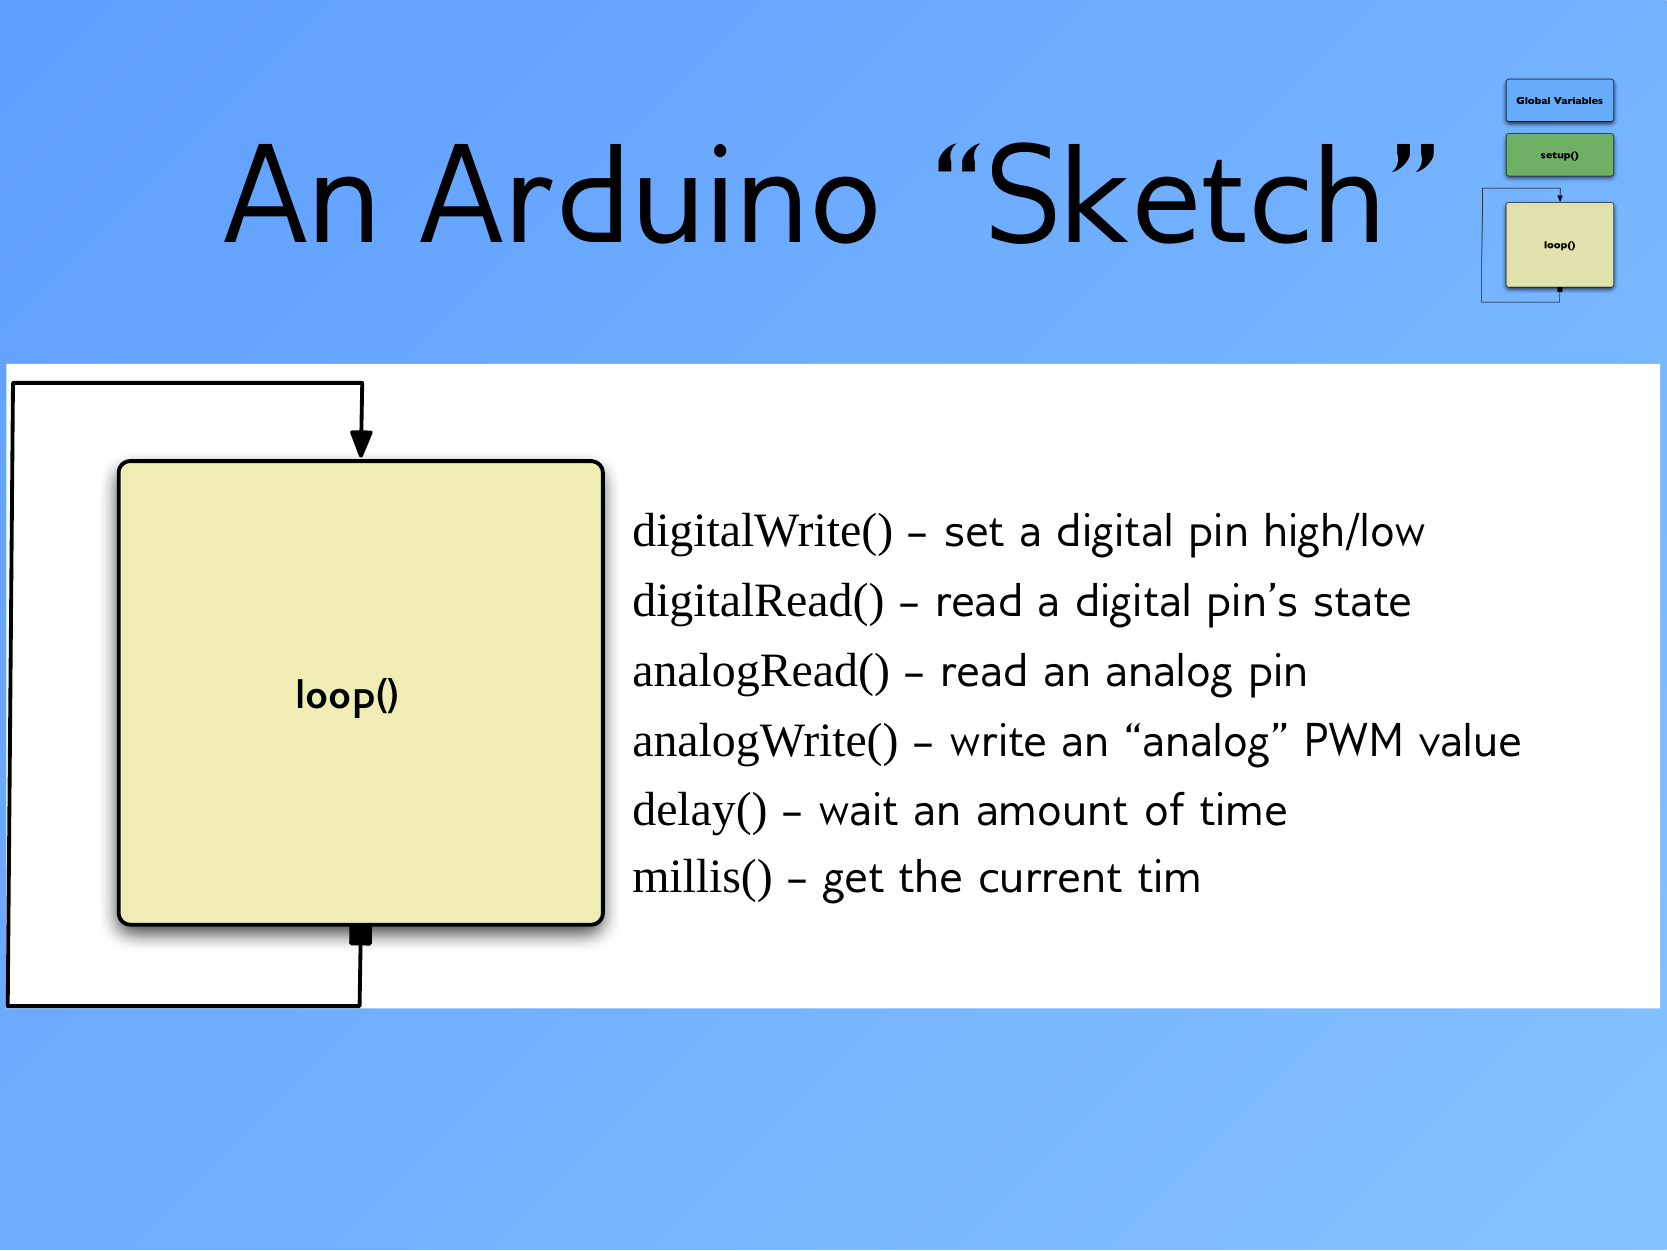

An
Arduino
“Sketch”

digitalWrite() – set a digital pin high/low
digitalRead() – read a digital pin’s state
analogRead() – read an analog pin
analogWrite() – write an “analog” PWM value
delay() – wait an amount of time
millis() – get the current tim

loop()